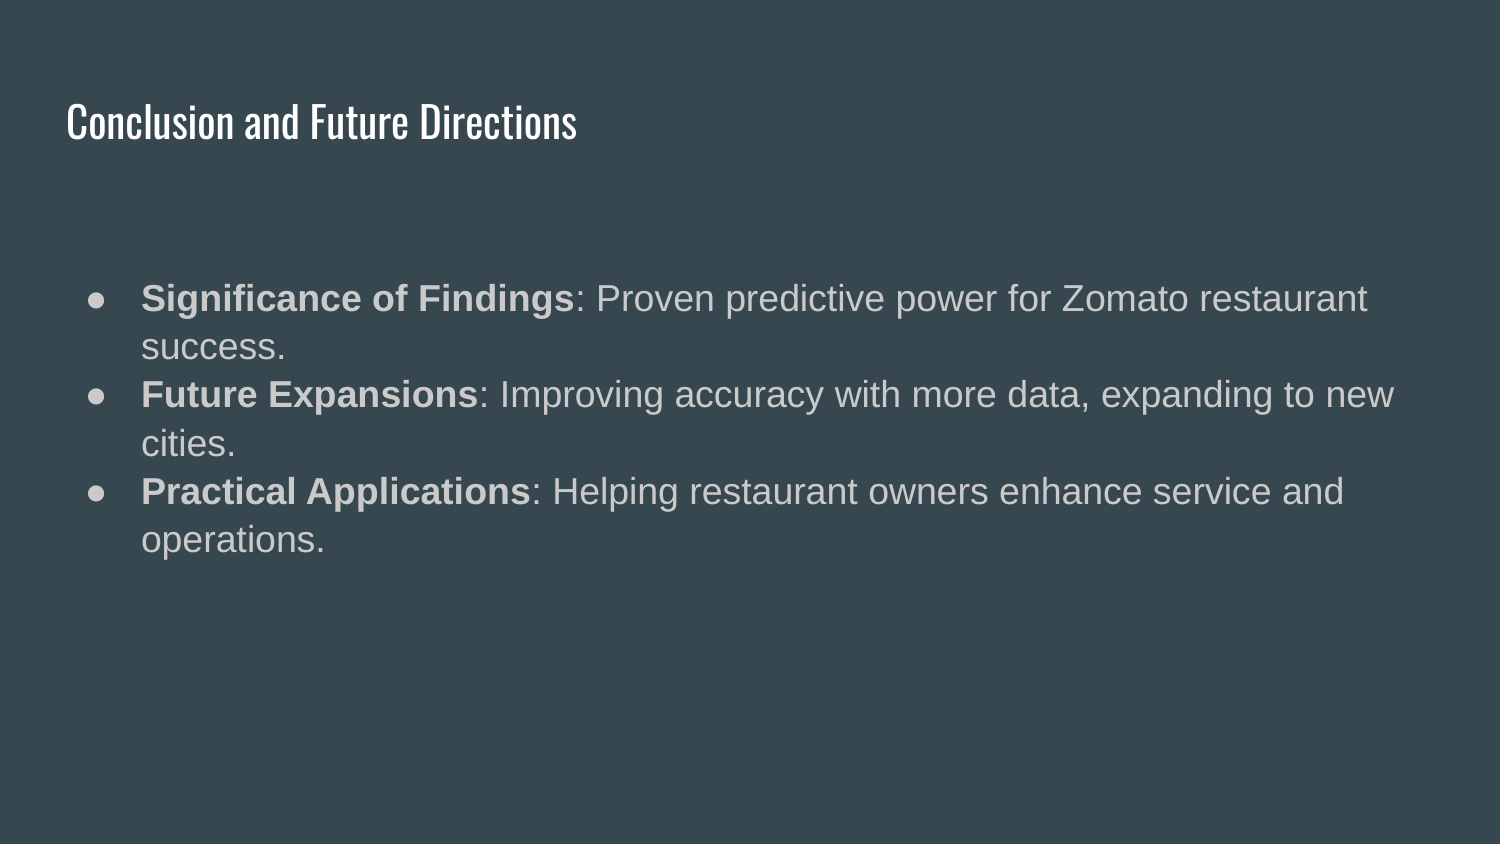

# Conclusion and Future Directions

Significance of Findings: Proven predictive power for Zomato restaurant success.
Future Expansions: Improving accuracy with more data, expanding to new cities.
Practical Applications: Helping restaurant owners enhance service and operations.